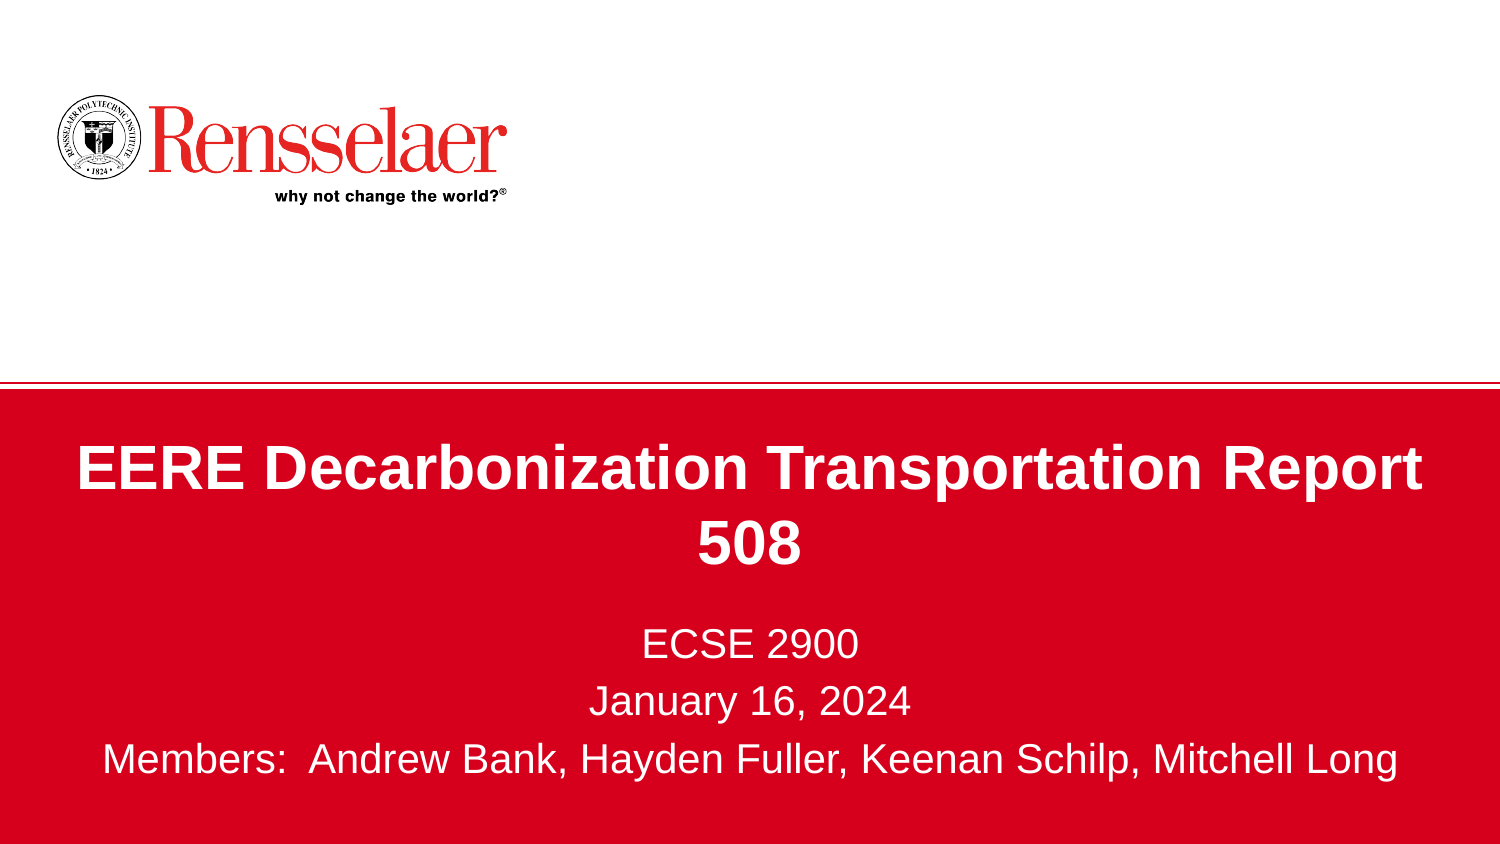

# EERE Decarbonization Transportation Report 508
ECSE 2900
January 16, 2024
Members:  Andrew Bank, Hayden Fuller, Keenan Schilp, Mitchell Long